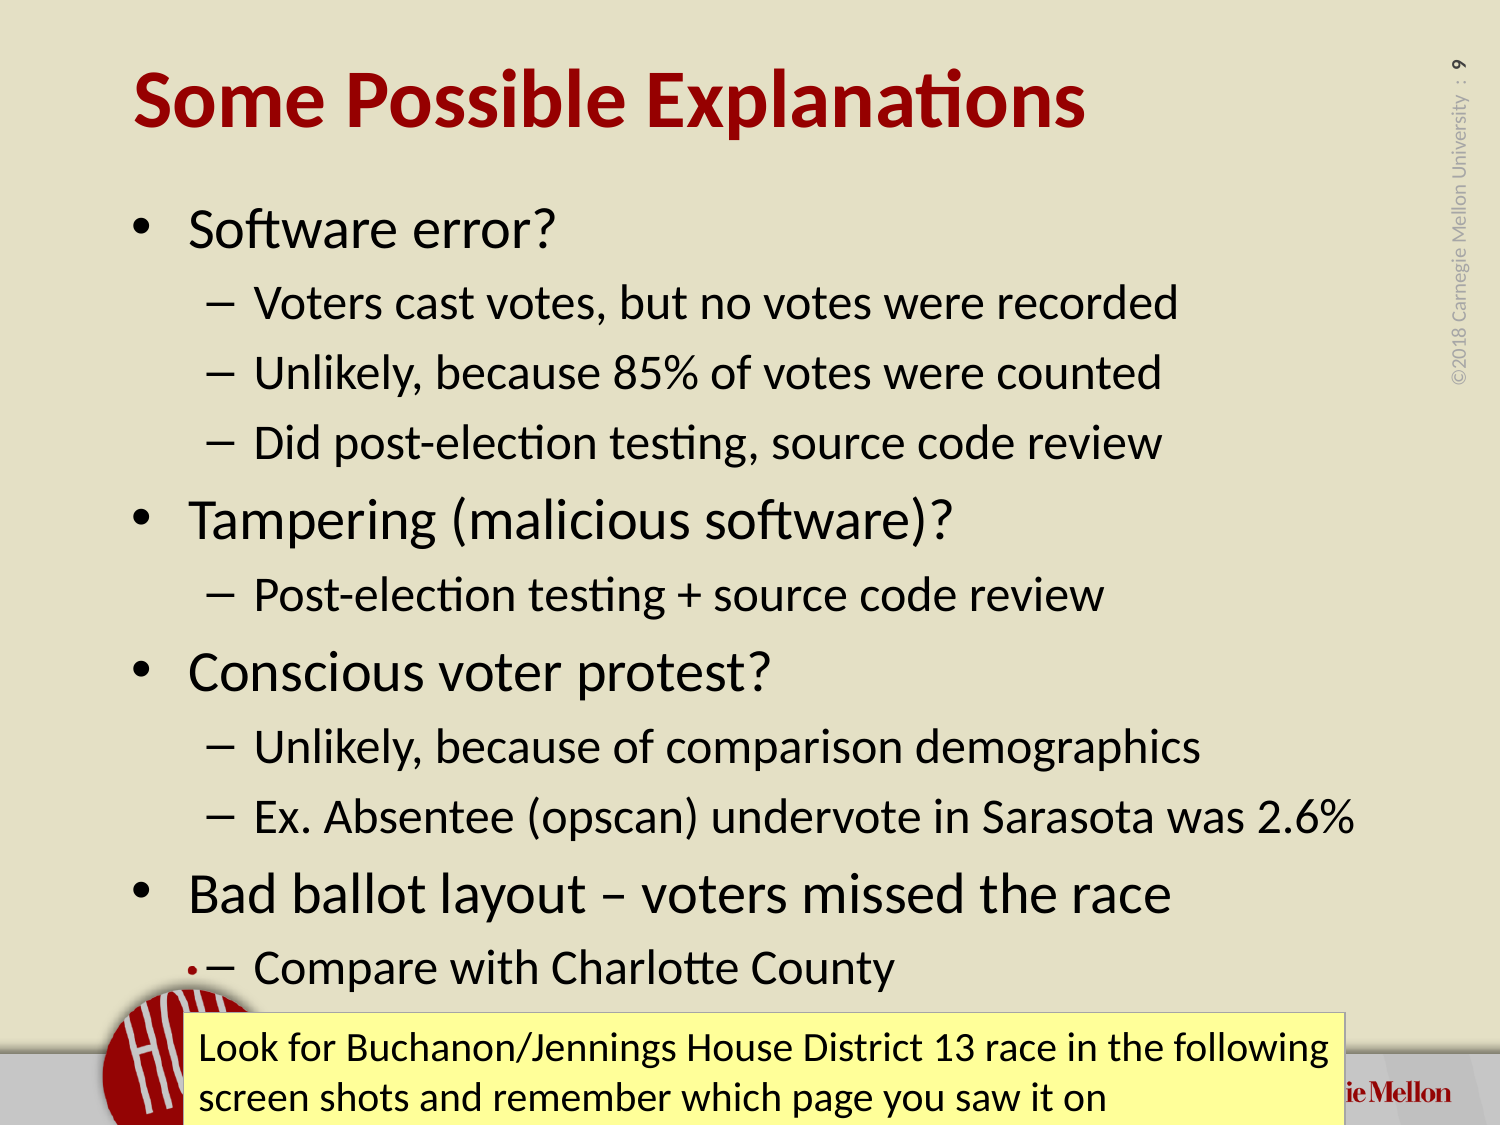

Some Possible Explanations
Software error?
Voters cast votes, but no votes were recorded
Unlikely, because 85% of votes were counted
Did post-election testing, source code review
Tampering (malicious software)?
Post-election testing + source code review
Conscious voter protest?
Unlikely, because of comparison demographics
Ex. Absentee (opscan) undervote in Sarasota was 2.6%
Bad ballot layout – voters missed the race
Compare with Charlotte County
Look for Buchanon/Jennings House District 13 race in the following
screen shots and remember which page you saw it on